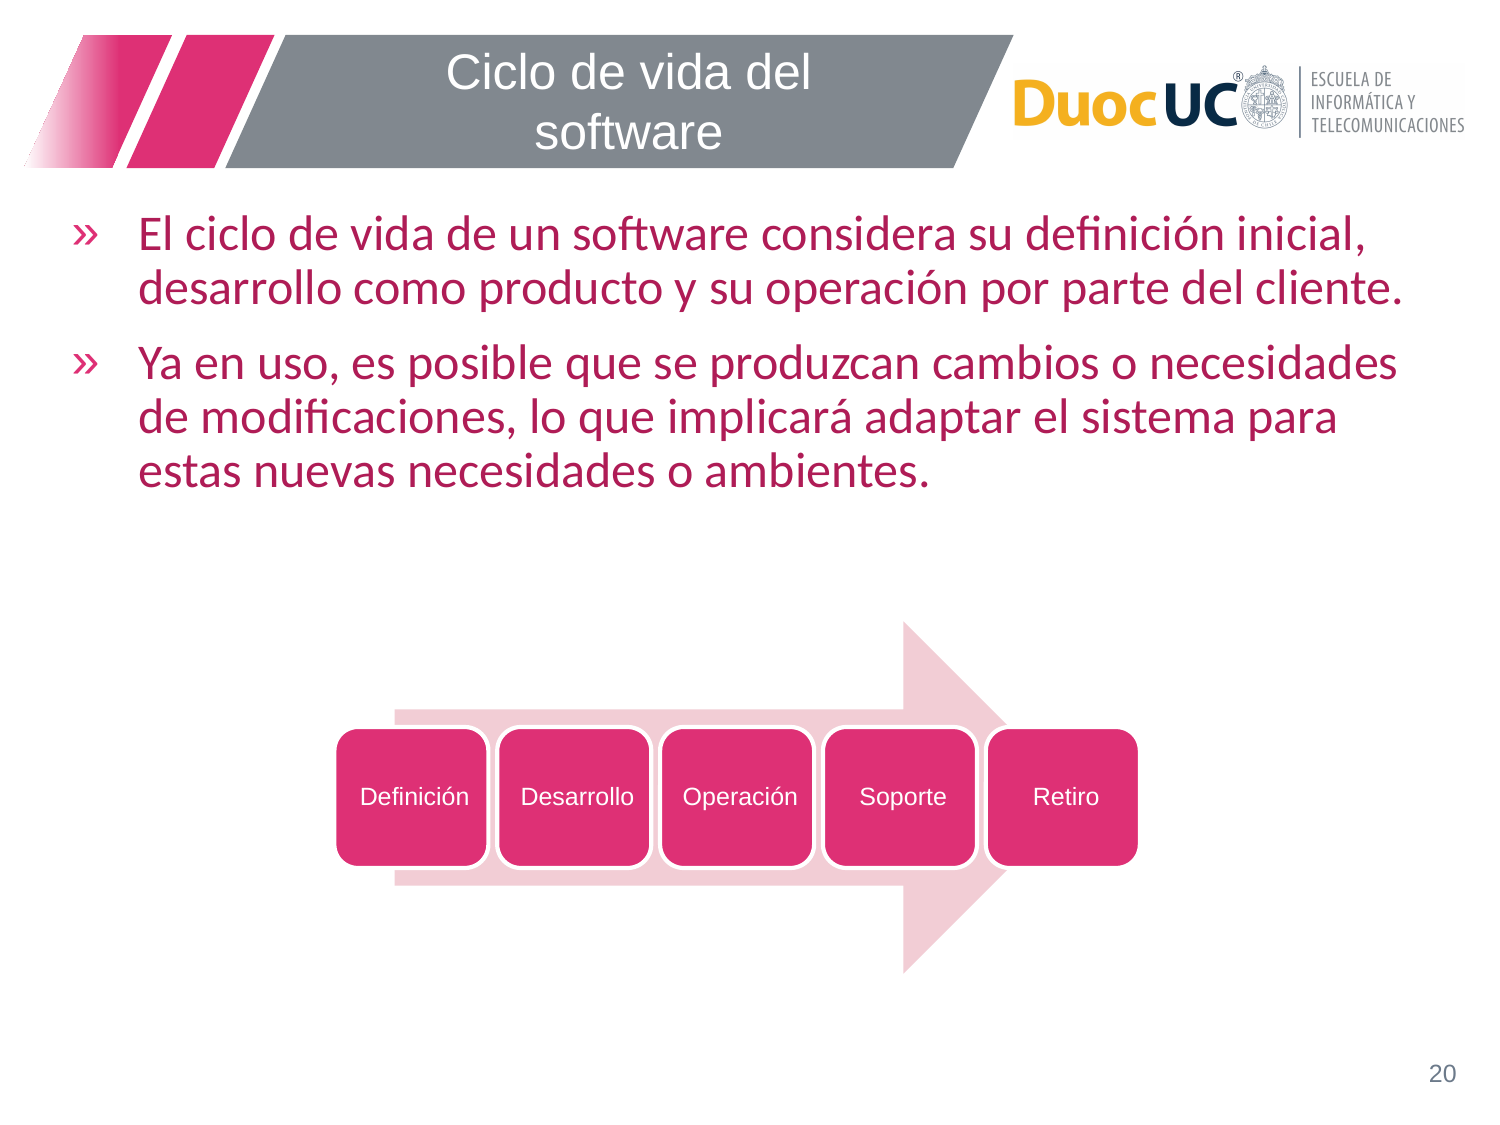

Ciclo de vida del software
El ciclo de vida de un software considera su definición inicial, desarrollo como producto y su operación por parte del cliente.
Ya en uso, es posible que se produzcan cambios o necesidades de modificaciones, lo que implicará adaptar el sistema para estas nuevas necesidades o ambientes.
Definición
Desarrollo
Operación
Soporte
Retiro